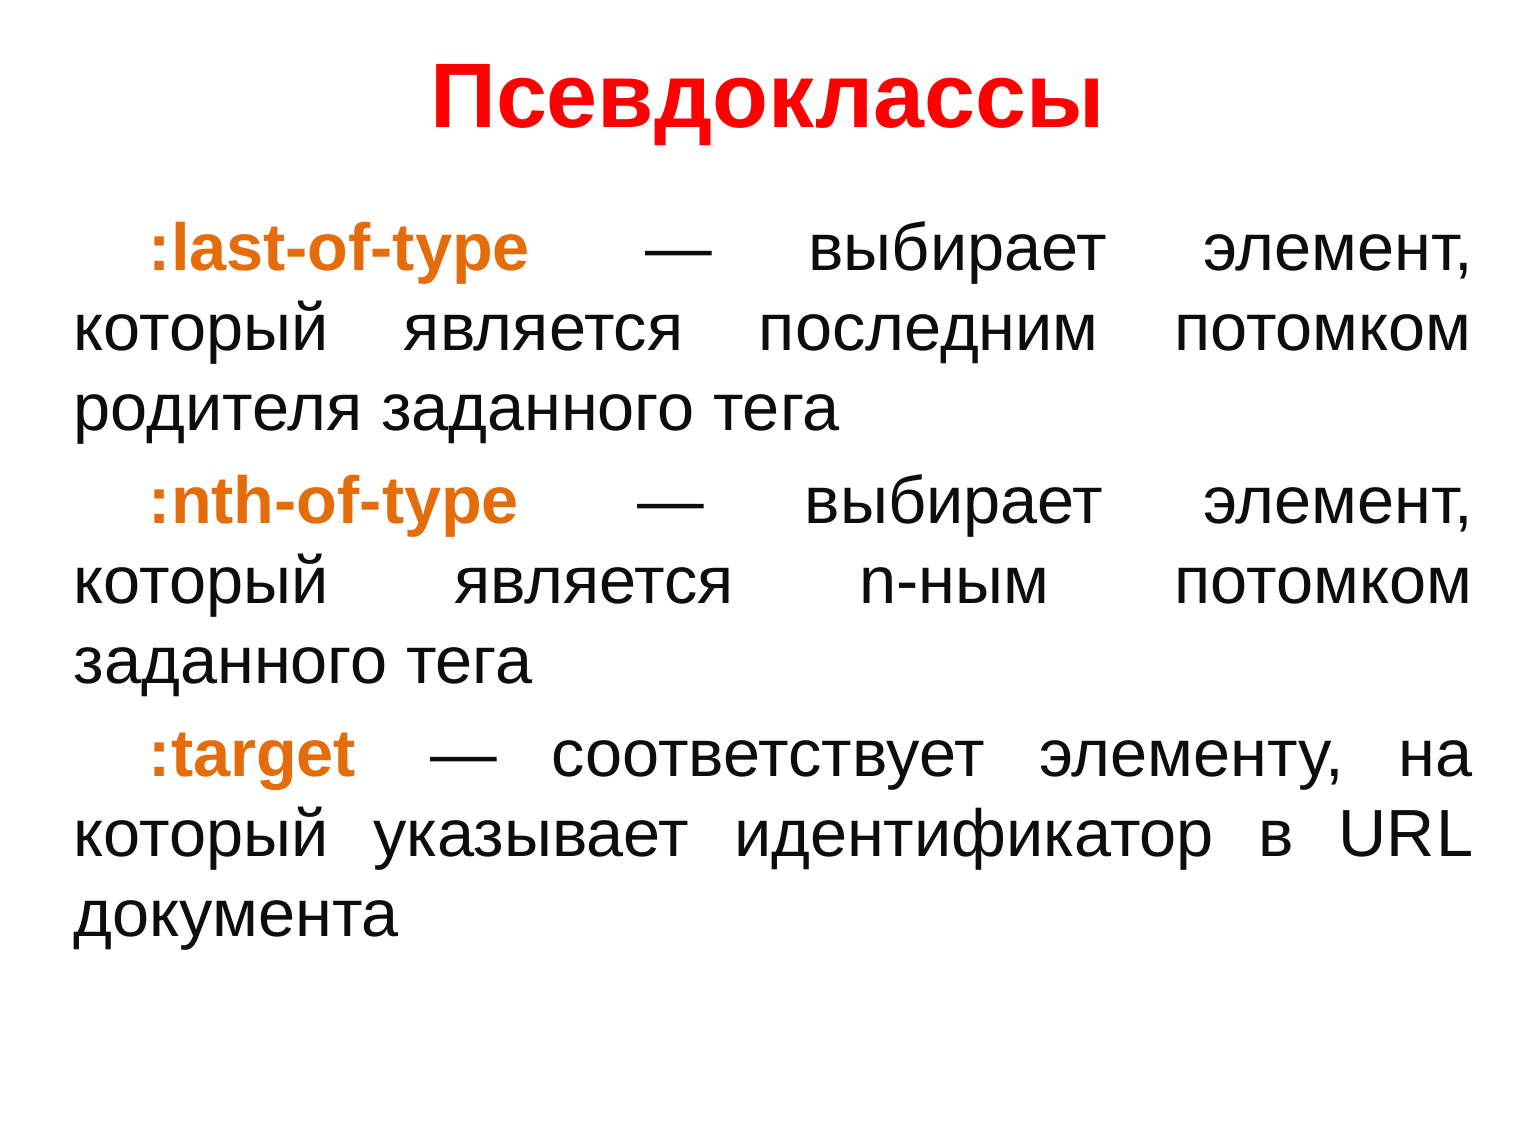

# Псевдоклассы

:last-of-type  — выбирает элемент, который является последним потомком родителя заданного тега
:nth-of-type  — выбирает элемент, который является n-ным потомком заданного тега
:target  — соответствует элементу, на который указывает идентификатор в URL документа